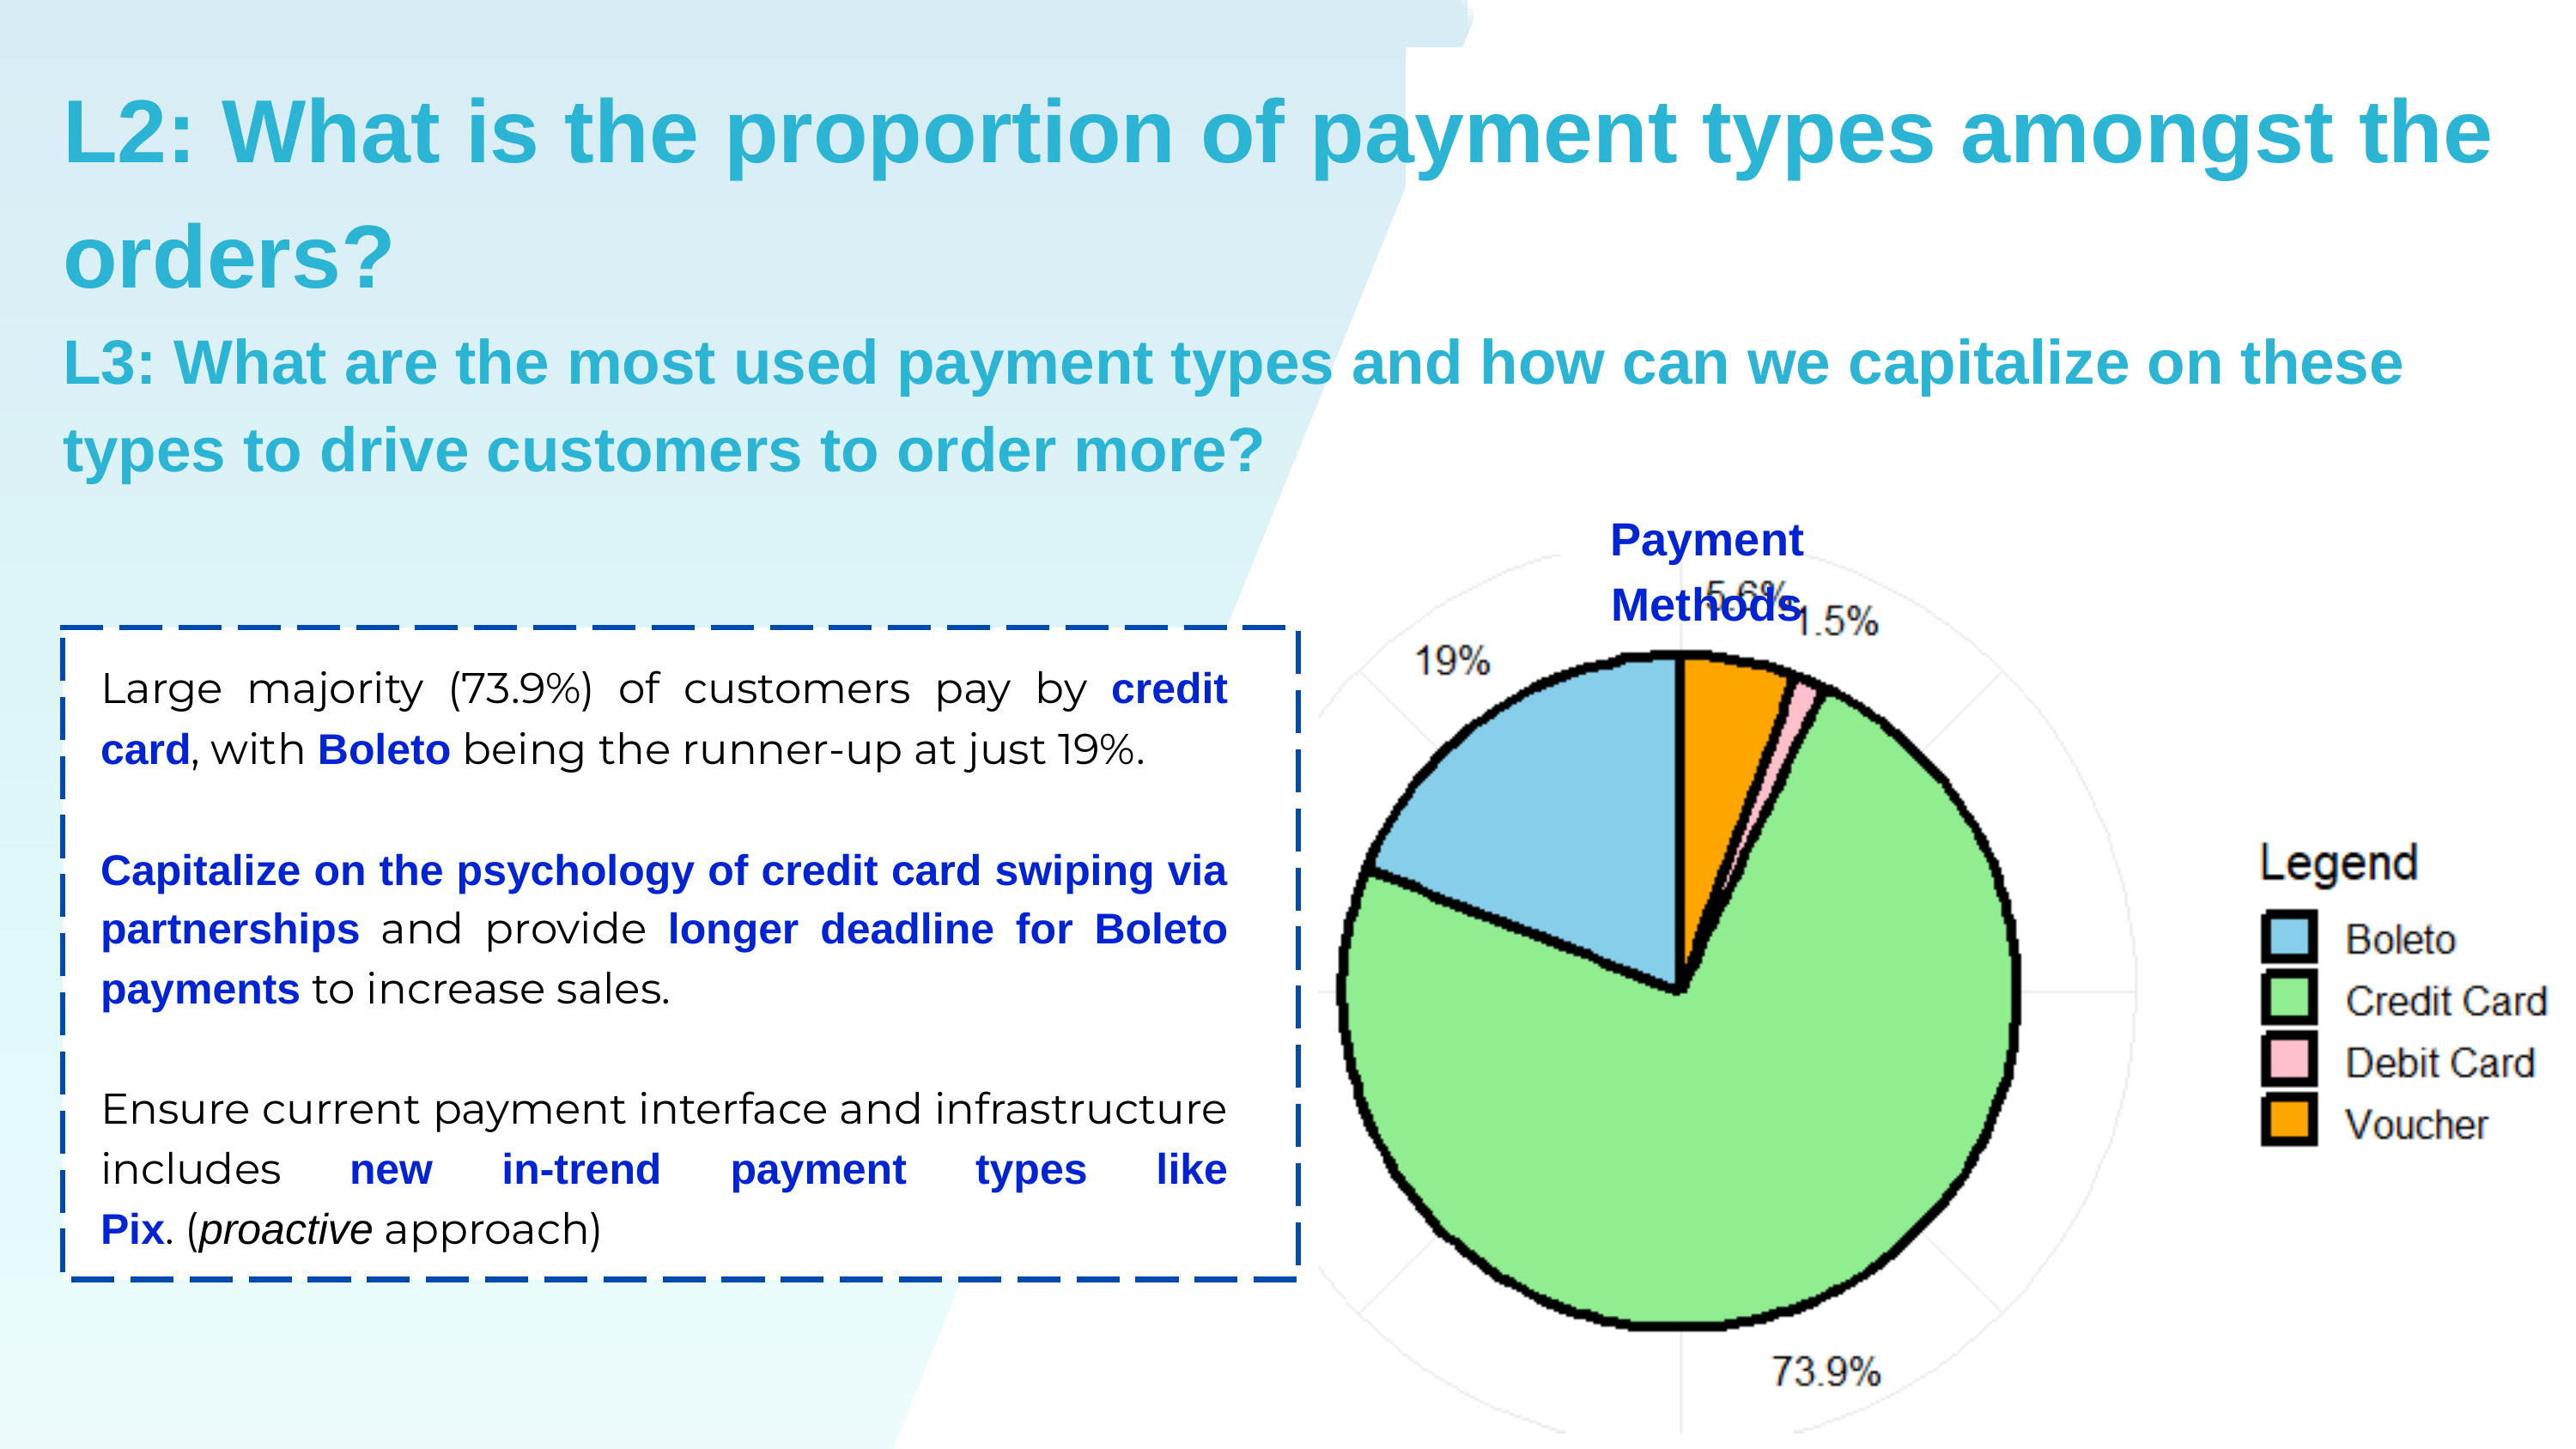

L2: What is the proportion of payment types amongst the orders?
L3: What are the most used payment types and how can we capitalize on these types to drive customers to order more?
Payment Methods

| Large majority (73.9%) of customers pay by credit card, with Boleto being the runner-up at just 19%. Capitalize on the psychology of credit card swiping via partnerships and provide longer deadline for Boleto payments to increase sales. Ensure current payment interface and infrastructure includes new in-trend payment types like Pix. (proactive approach) |
| --- |